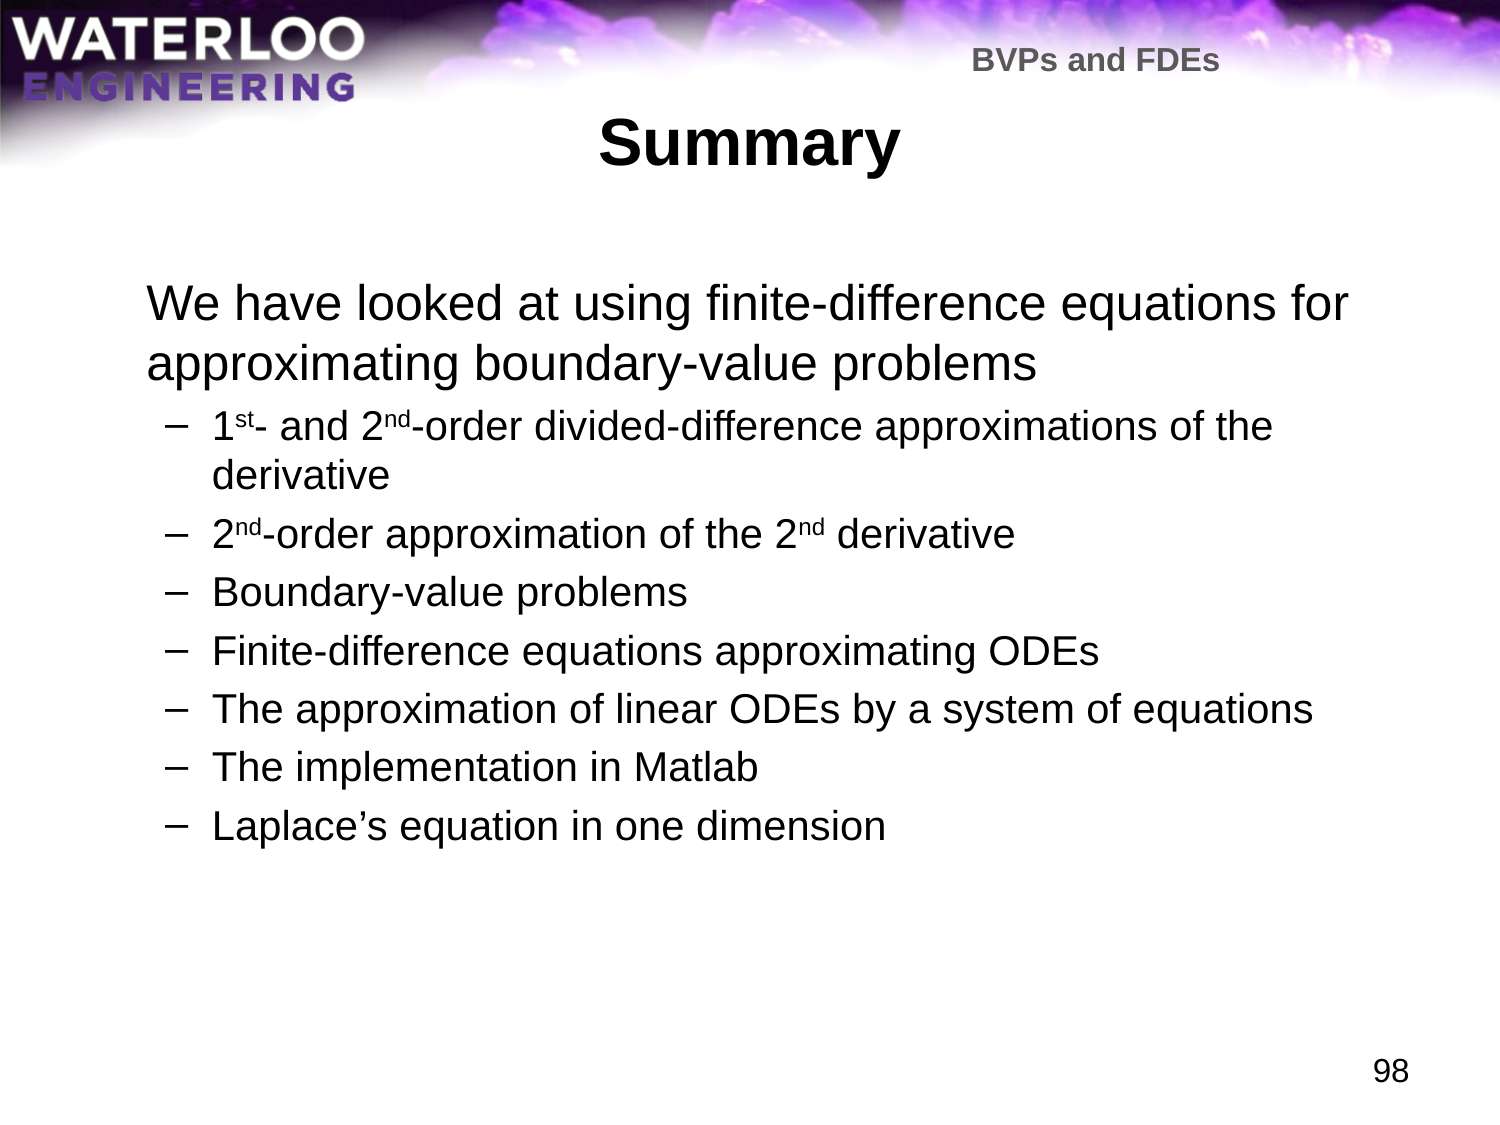

BVPs and FDEs
# Summary
	We have looked at using finite-difference equations for approximating boundary-value problems
1st- and 2nd-order divided-difference approximations of the derivative
2nd-order approximation of the 2nd derivative
Boundary-value problems
Finite-difference equations approximating ODEs
The approximation of linear ODEs by a system of equations
The implementation in Matlab
Laplace’s equation in one dimension

98